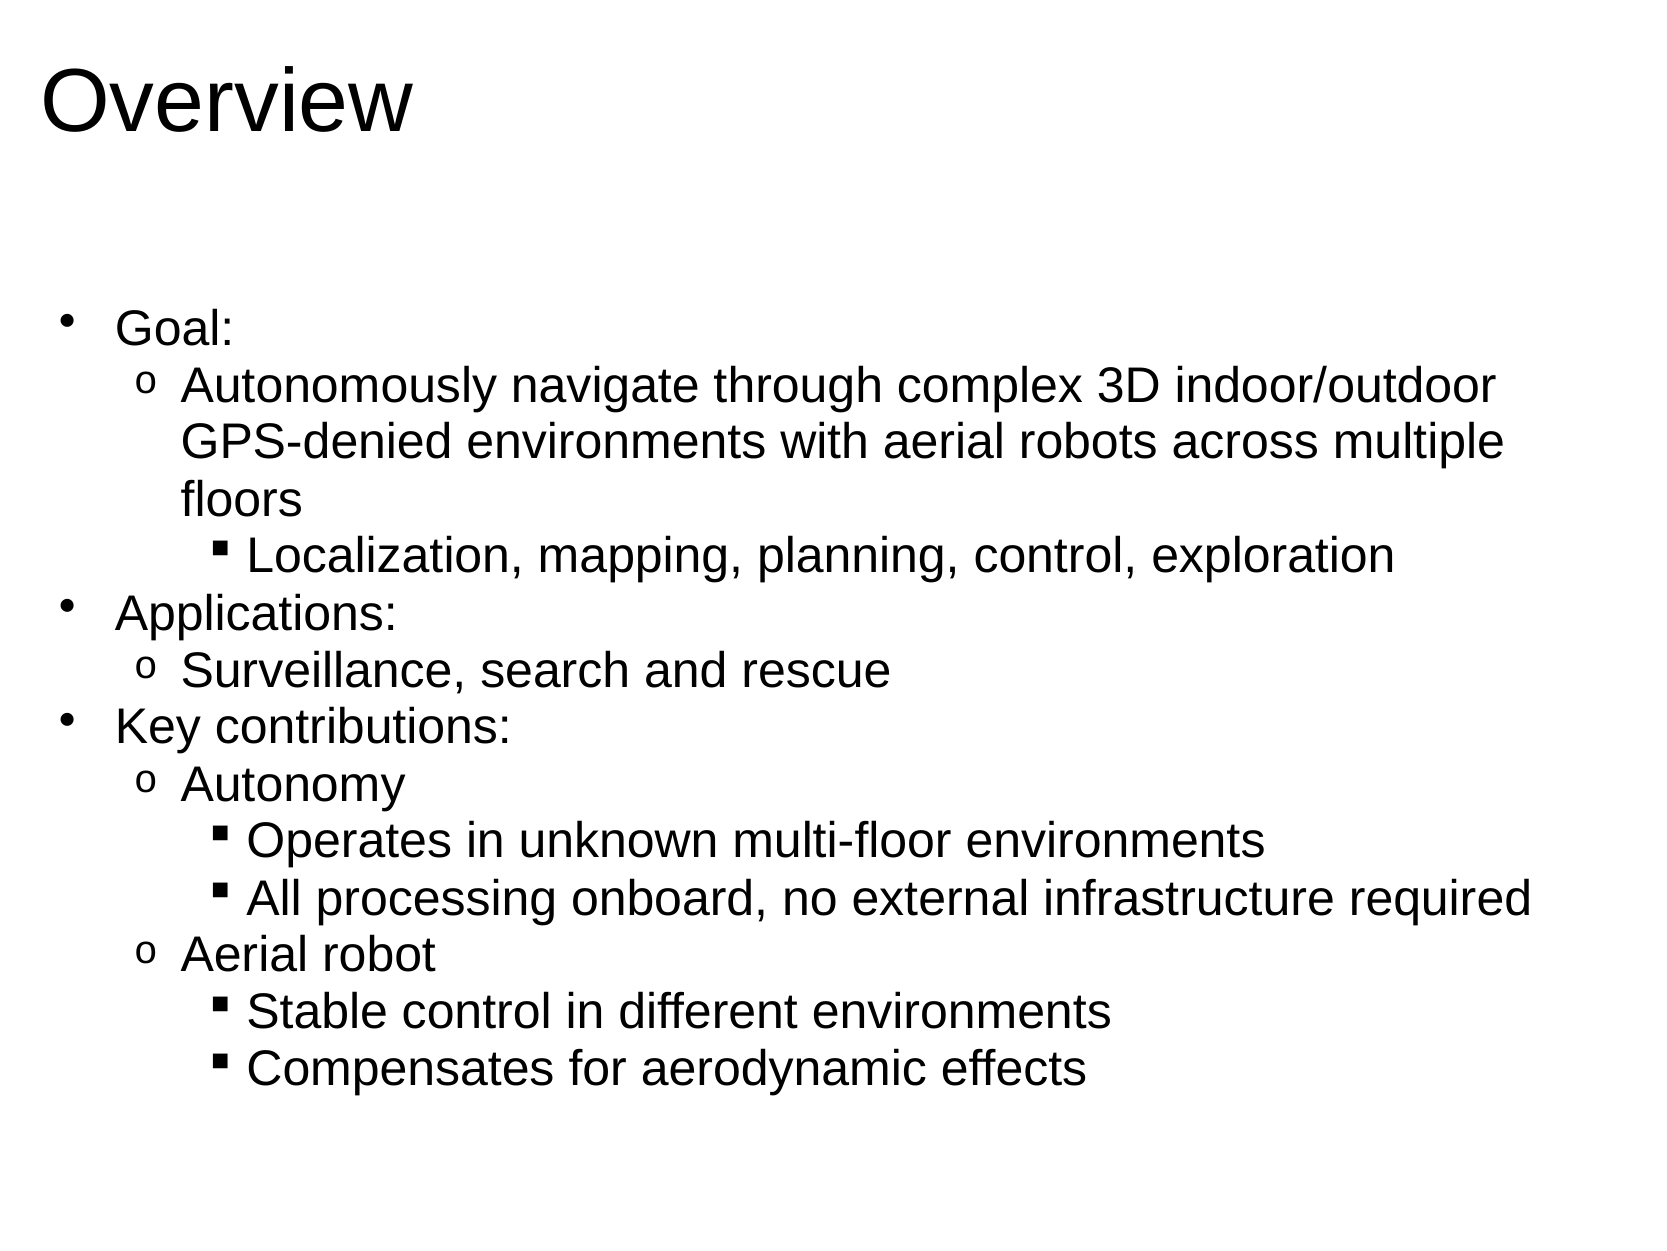

# Overview
Goal:
Autonomously navigate through complex 3D indoor/outdoor GPS-denied environments with aerial robots across multiple floors
Localization, mapping, planning, control, exploration
Applications:
Surveillance, search and rescue
Key contributions:
Autonomy
Operates in unknown multi-floor environments
All processing onboard, no external infrastructure required
Aerial robot
Stable control in different environments
Compensates for aerodynamic effects